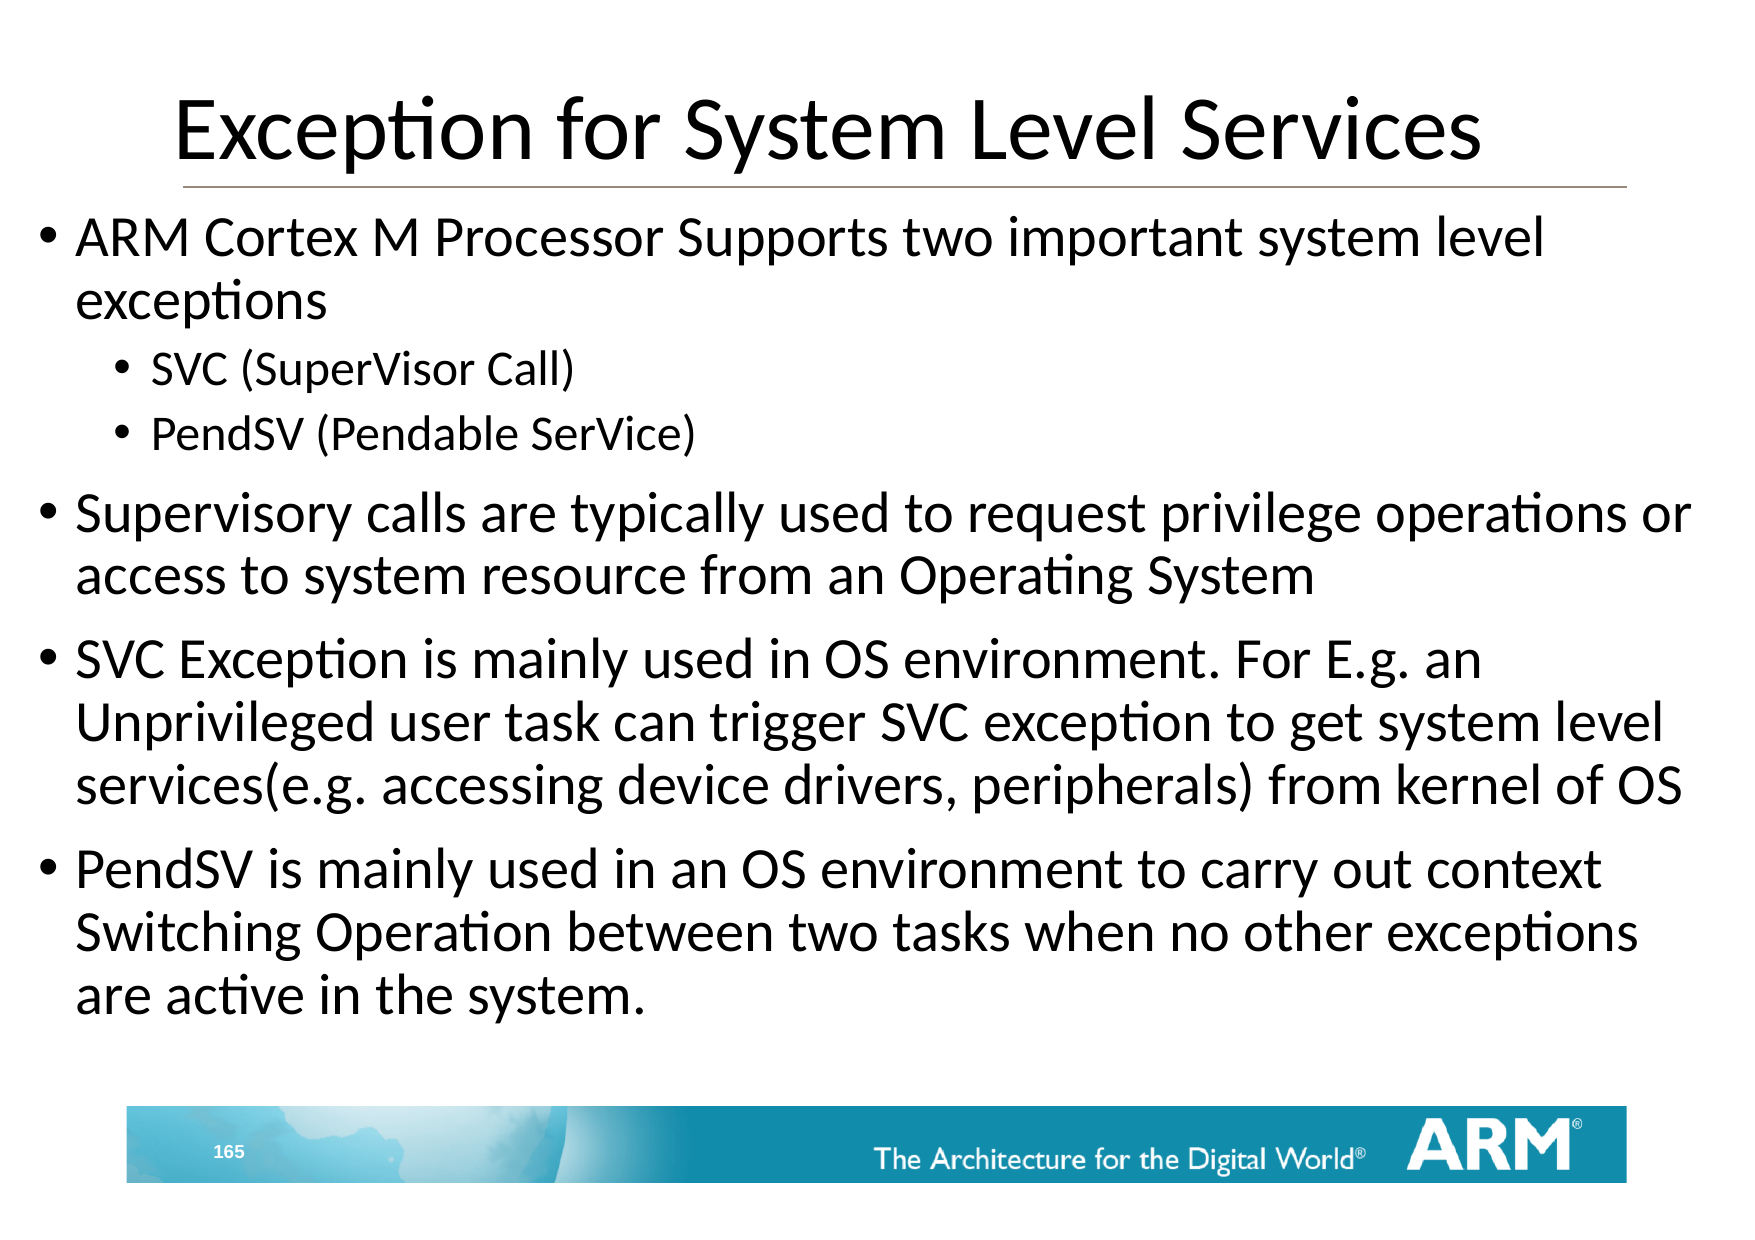

# Exception for System Level Services
ARM Cortex M Processor Supports two important system level exceptions
SVC (SuperVisor Call)
PendSV (Pendable SerVice)
Supervisory calls are typically used to request privilege operations or access to system resource from an Operating System
SVC Exception is mainly used in OS environment. For E.g. an Unprivileged user task can trigger SVC exception to get system level services(e.g. accessing device drivers, peripherals) from kernel of OS
PendSV is mainly used in an OS environment to carry out context Switching Operation between two tasks when no other exceptions are active in the system.

165